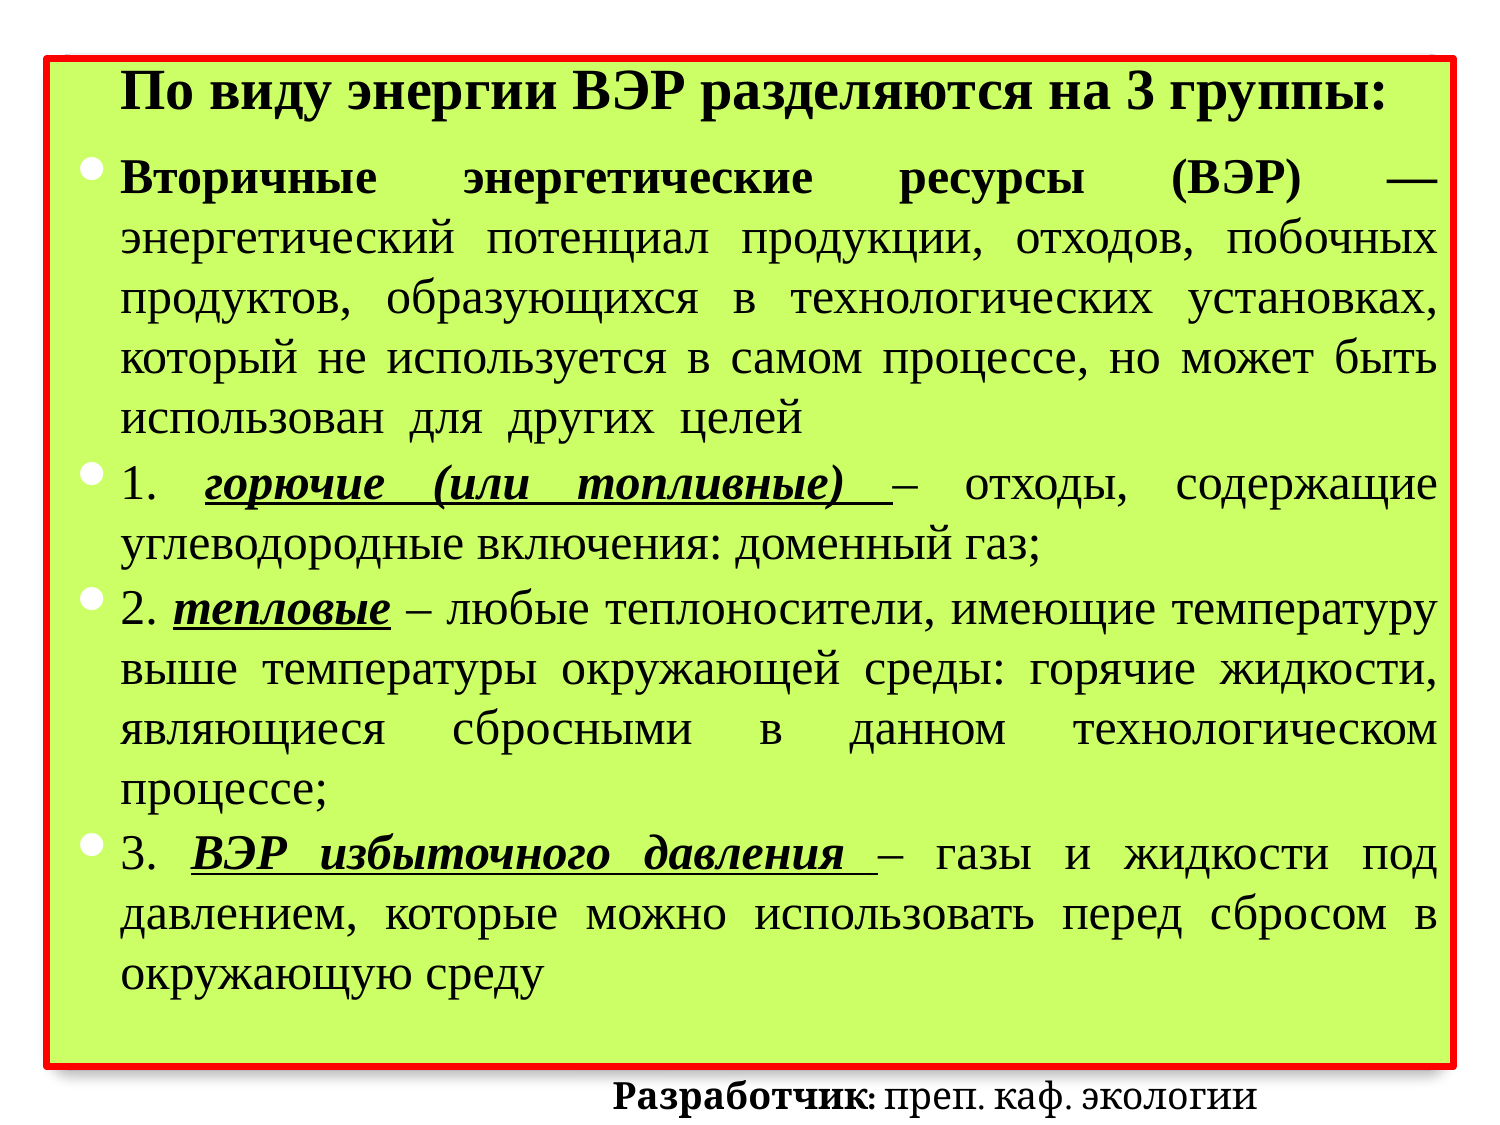

По виду энергии ВЭР разделяются на 3 группы:
Вторичные энергетические ресурсы (ВЭР) — энергетический потенциал продукции, отходов, побочных продуктов, образующихся в технологических установках, который не используется в самом процессе, но может быть использован  для  других  целей
1. горючие (или топливные) – отходы, содержащие углеводородные включения: доменный газ;
2. тепловые – любые теплоносители, имеющие температуру выше температуры окружающей среды: горячие жидкости, являющиеся сбросными в данном технологическом процессе;
3. ВЭР избыточного давления – газы и жидкости под давлением, которые можно использовать перед сбросом в окружающую среду
Разработчик: преп. каф. экологии  Кирвель П.И.